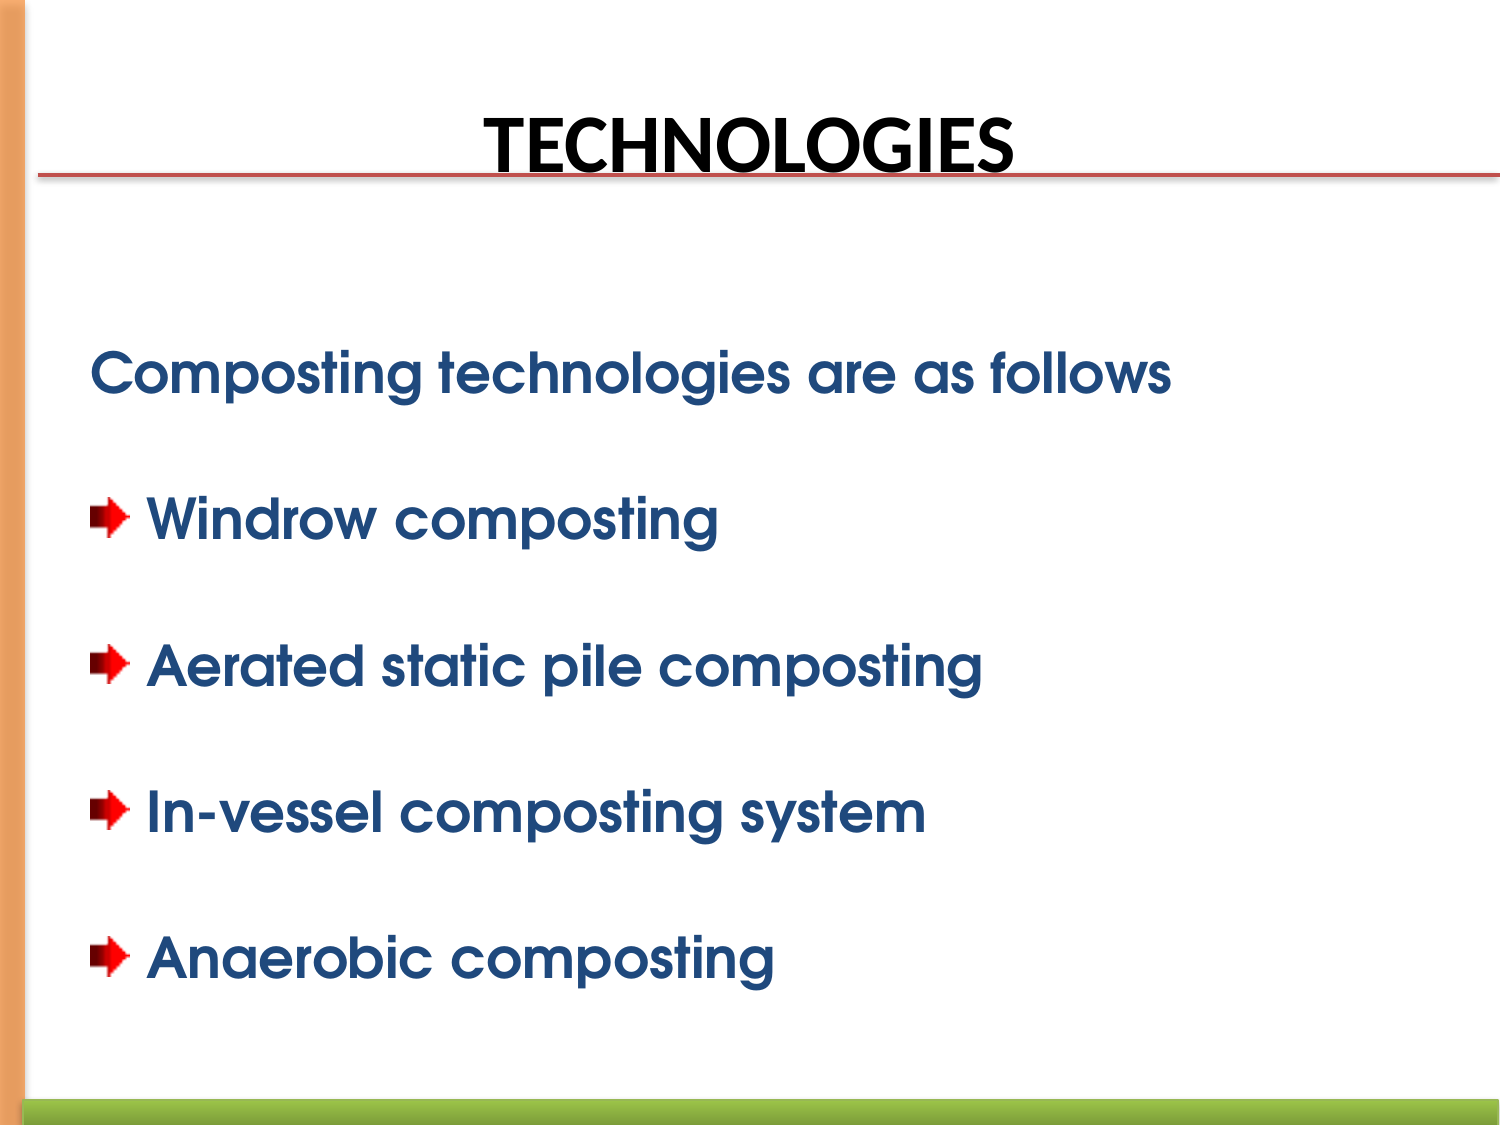

# TECHNOLOGIES
Composting technologies are as follows
Windrow composting
Aerated static pile composting
In-vessel composting system
Anaerobic composting